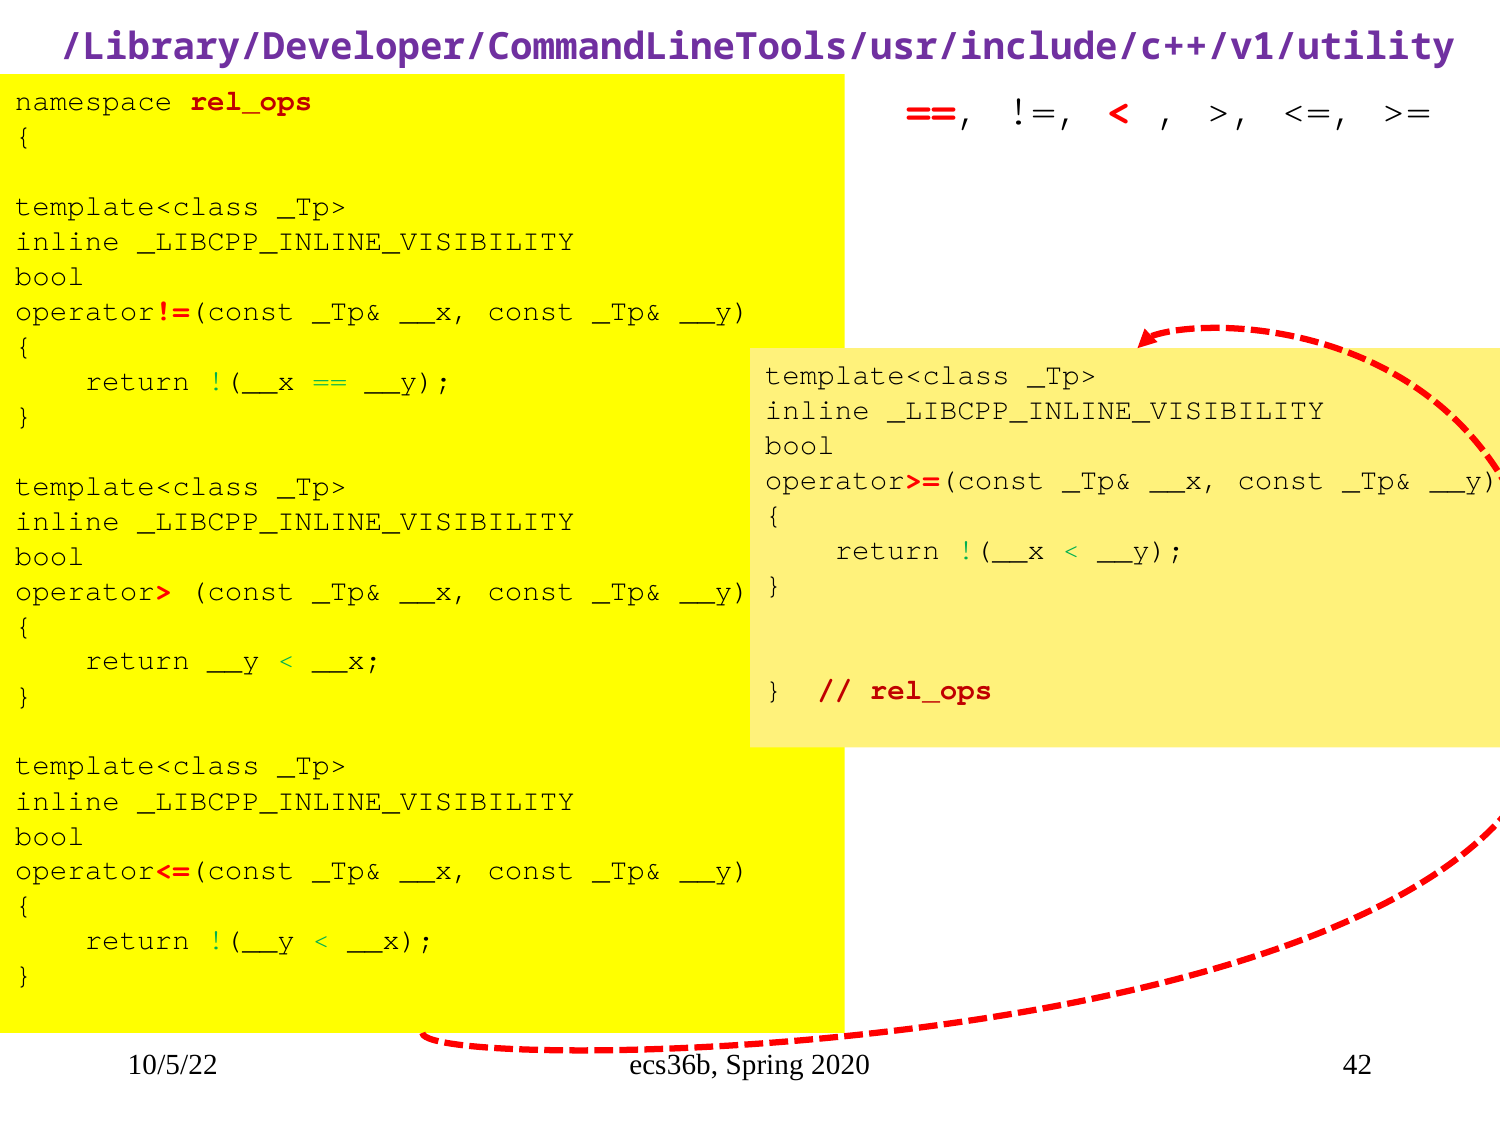

/Library/Developer/CommandLineTools/usr/include/c++/v1/utility
namespace rel_ops
{

template<class _Tp>
inline _LIBCPP_INLINE_VISIBILITY
bool
operator!=(const _Tp& __x, const _Tp& __y)
{
    return !(__x == __y);
}

template<class _Tp>
inline _LIBCPP_INLINE_VISIBILITY
bool
operator> (const _Tp& __x, const _Tp& __y)
{
    return __y < __x;
}

template<class _Tp>
inline _LIBCPP_INLINE_VISIBILITY
bool
operator<=(const _Tp& __x, const _Tp& __y)
{
    return !(__y < __x);
}

==, !=, < , >, <=, >=
template<class _Tp>
inline _LIBCPP_INLINE_VISIBILITY
bool
operator>=(const _Tp& __x, const _Tp& __y)
{
    return !(__x < __y);
}

}  // rel_ops

10/5/22
ecs36b, Spring 2020
42